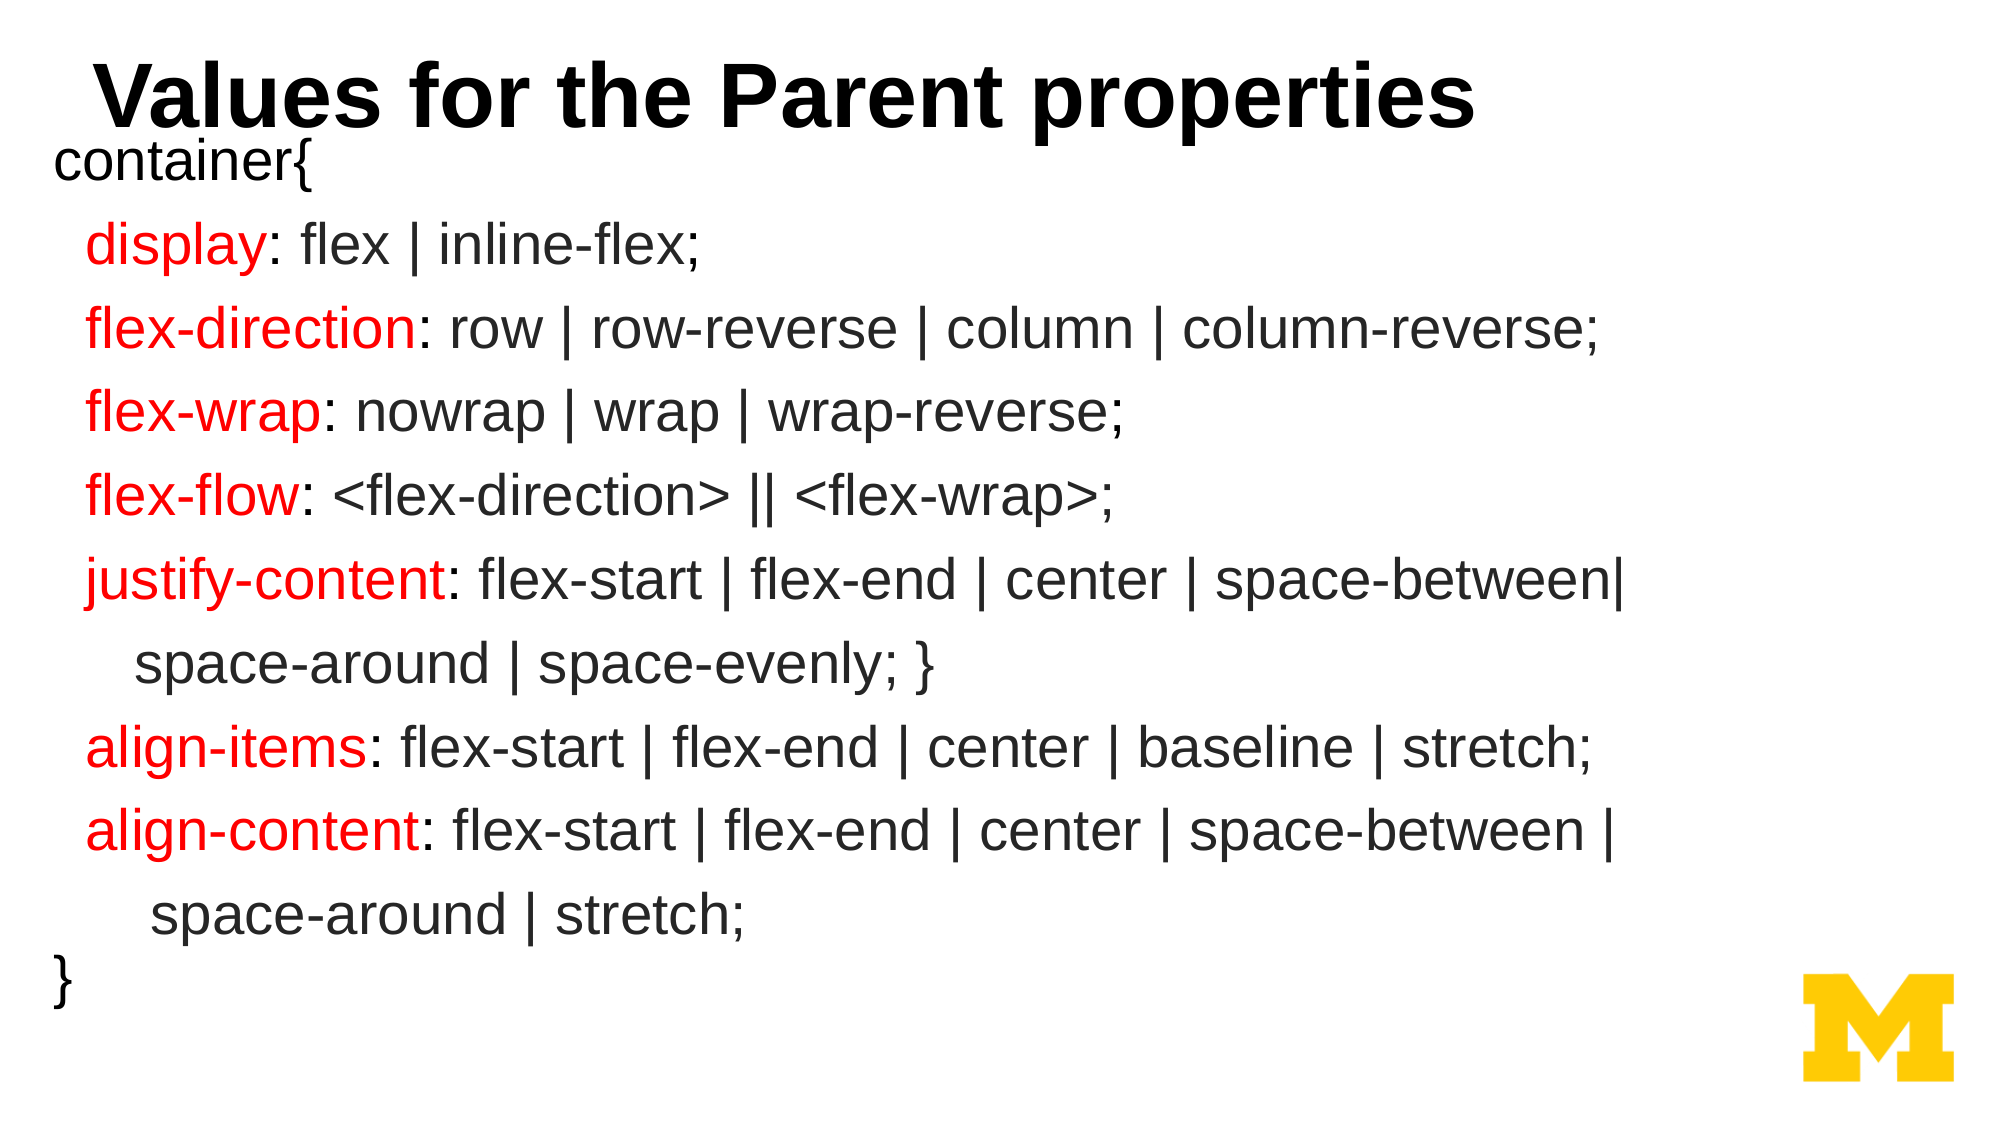

# Values for the Parent properties
container{
  display: flex | inline-flex;
  flex-direction: row | row-reverse | column | column-reverse;
  flex-wrap: nowrap | wrap | wrap-reverse;
  flex-flow: <flex-direction> || <flex-wrap>;
  justify-content: flex-start | flex-end | center | space-between|
     space-around | space-evenly; }
  align-items: flex-start | flex-end | center | baseline | stretch;
  align-content: flex-start | flex-end | center | space-between |
      space-around | stretch;
}